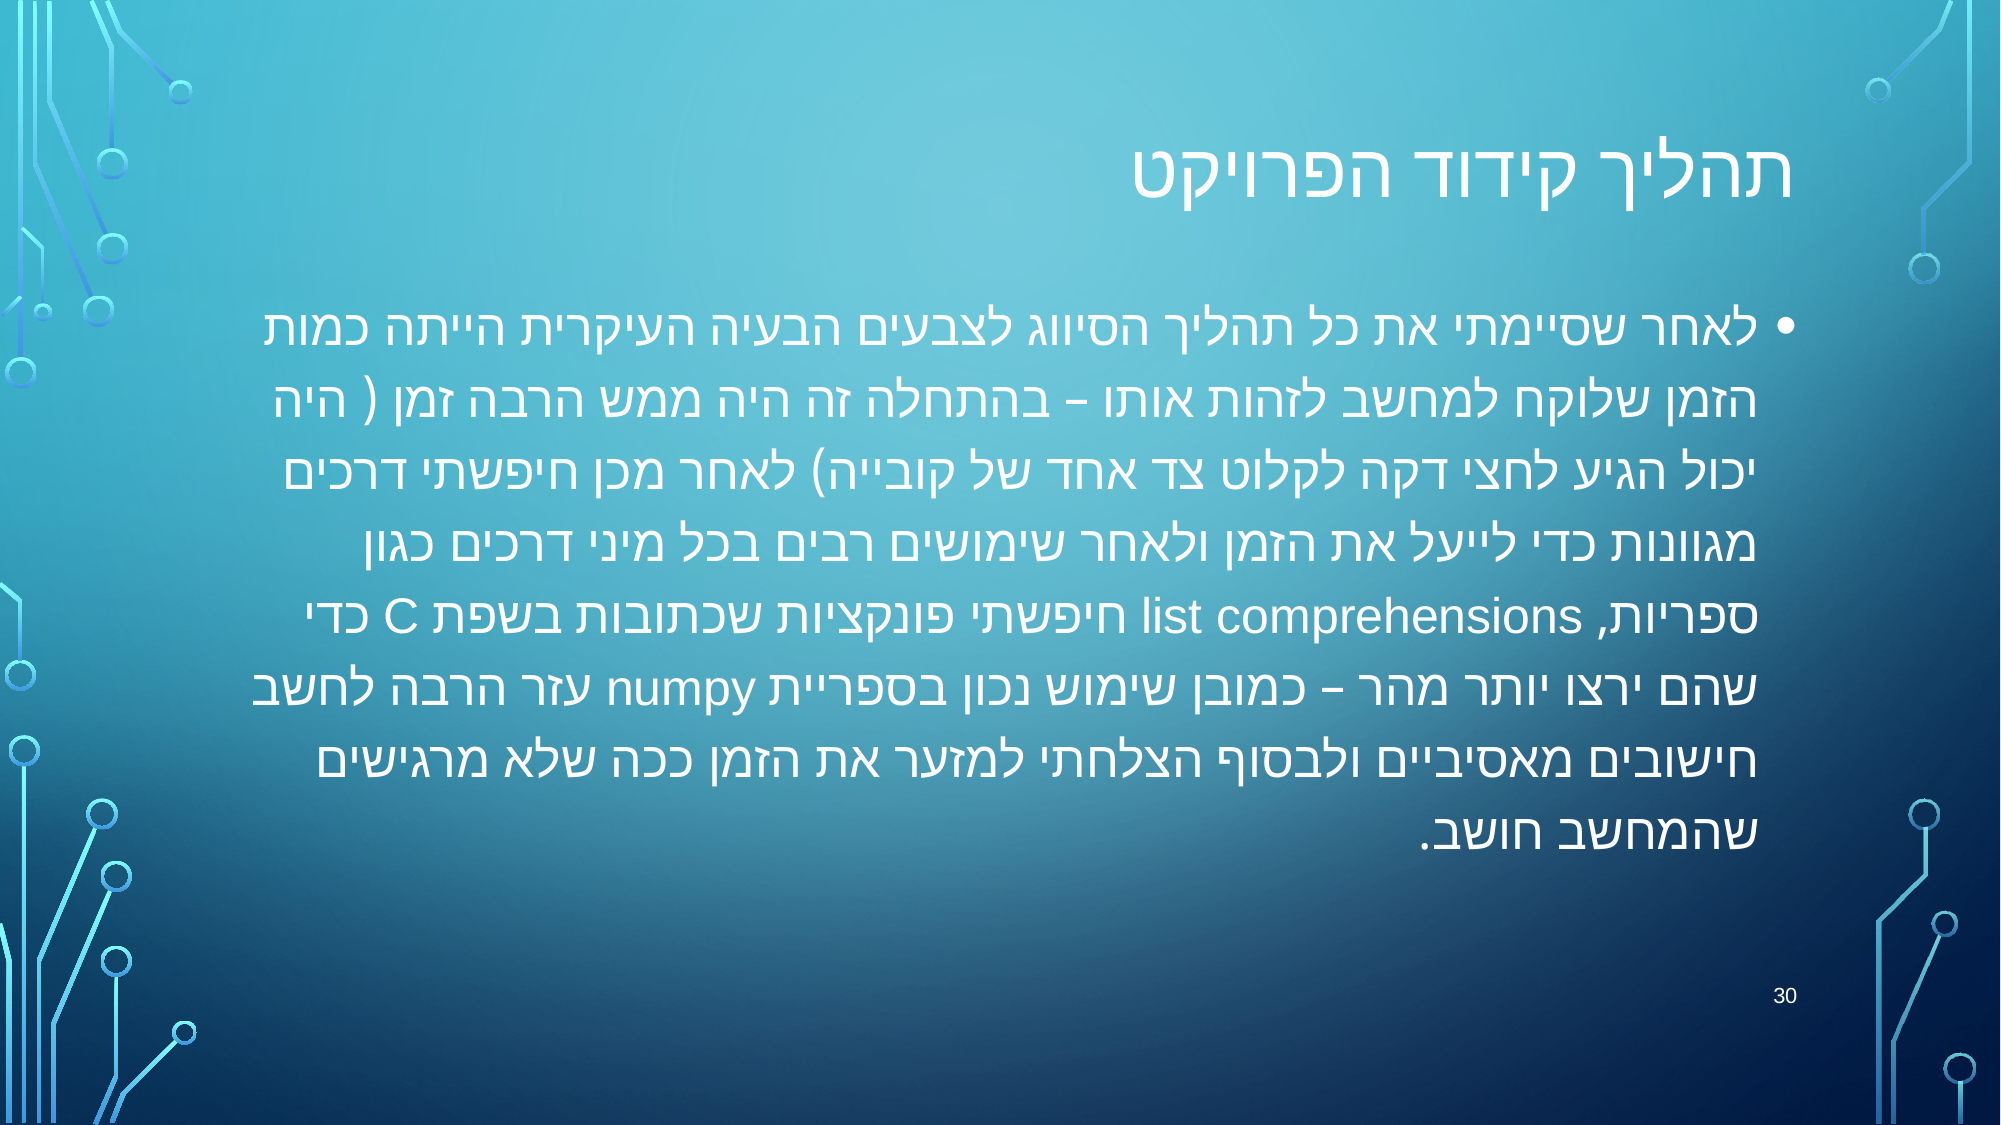

# תהליך קידוד הפרויקט
לאחר שסיימתי את כל תהליך הסיווג לצבעים הבעיה העיקרית הייתה כמות הזמן שלוקח למחשב לזהות אותו – בהתחלה זה היה ממש הרבה זמן ( היה יכול הגיע לחצי דקה לקלוט צד אחד של קובייה) לאחר מכן חיפשתי דרכים מגוונות כדי לייעל את הזמן ולאחר שימושים רבים בכל מיני דרכים כגון ספריות, list comprehensions חיפשתי פונקציות שכתובות בשפת C כדי שהם ירצו יותר מהר – כמובן שימוש נכון בספריית numpy עזר הרבה לחשב חישובים מאסיביים ולבסוף הצלחתי למזער את הזמן ככה שלא מרגישים שהמחשב חושב.
30